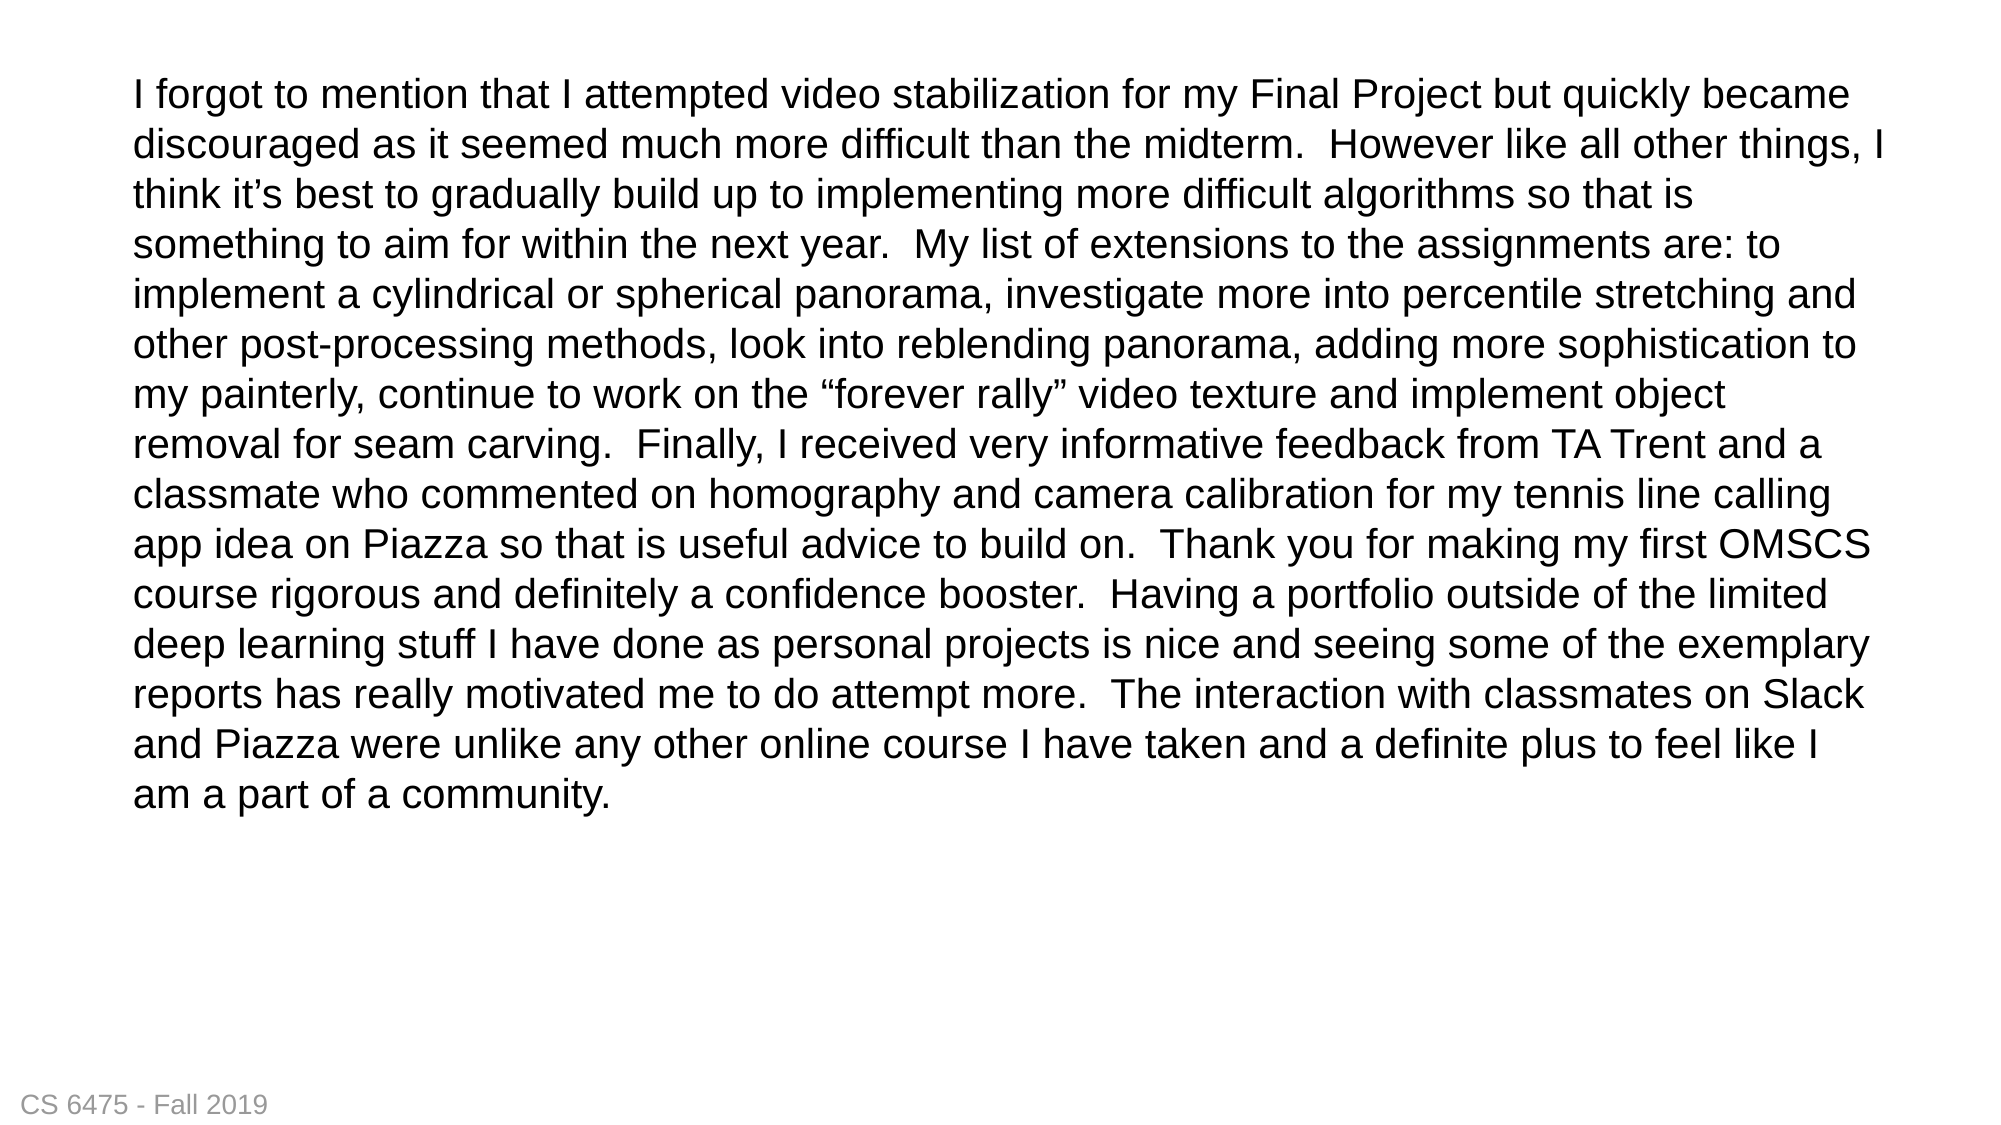

I forgot to mention that I attempted video stabilization for my Final Project but quickly became discouraged as it seemed much more difficult than the midterm.  However like all other things, I think it’s best to gradually build up to implementing more difficult algorithms so that is something to aim for within the next year.  My list of extensions to the assignments are: to implement a cylindrical or spherical panorama, investigate more into percentile stretching and other post-processing methods, look into reblending panorama, adding more sophistication to my painterly, continue to work on the “forever rally” video texture and implement object removal for seam carving.  Finally, I received very informative feedback from TA Trent and a classmate who commented on homography and camera calibration for my tennis line calling app idea on Piazza so that is useful advice to build on.  Thank you for making my first OMSCS course rigorous and definitely a confidence booster.  Having a portfolio outside of the limited deep learning stuff I have done as personal projects is nice and seeing some of the exemplary reports has really motivated me to do attempt more.  The interaction with classmates on Slack and Piazza were unlike any other online course I have taken and a definite plus to feel like I am a part of a community.